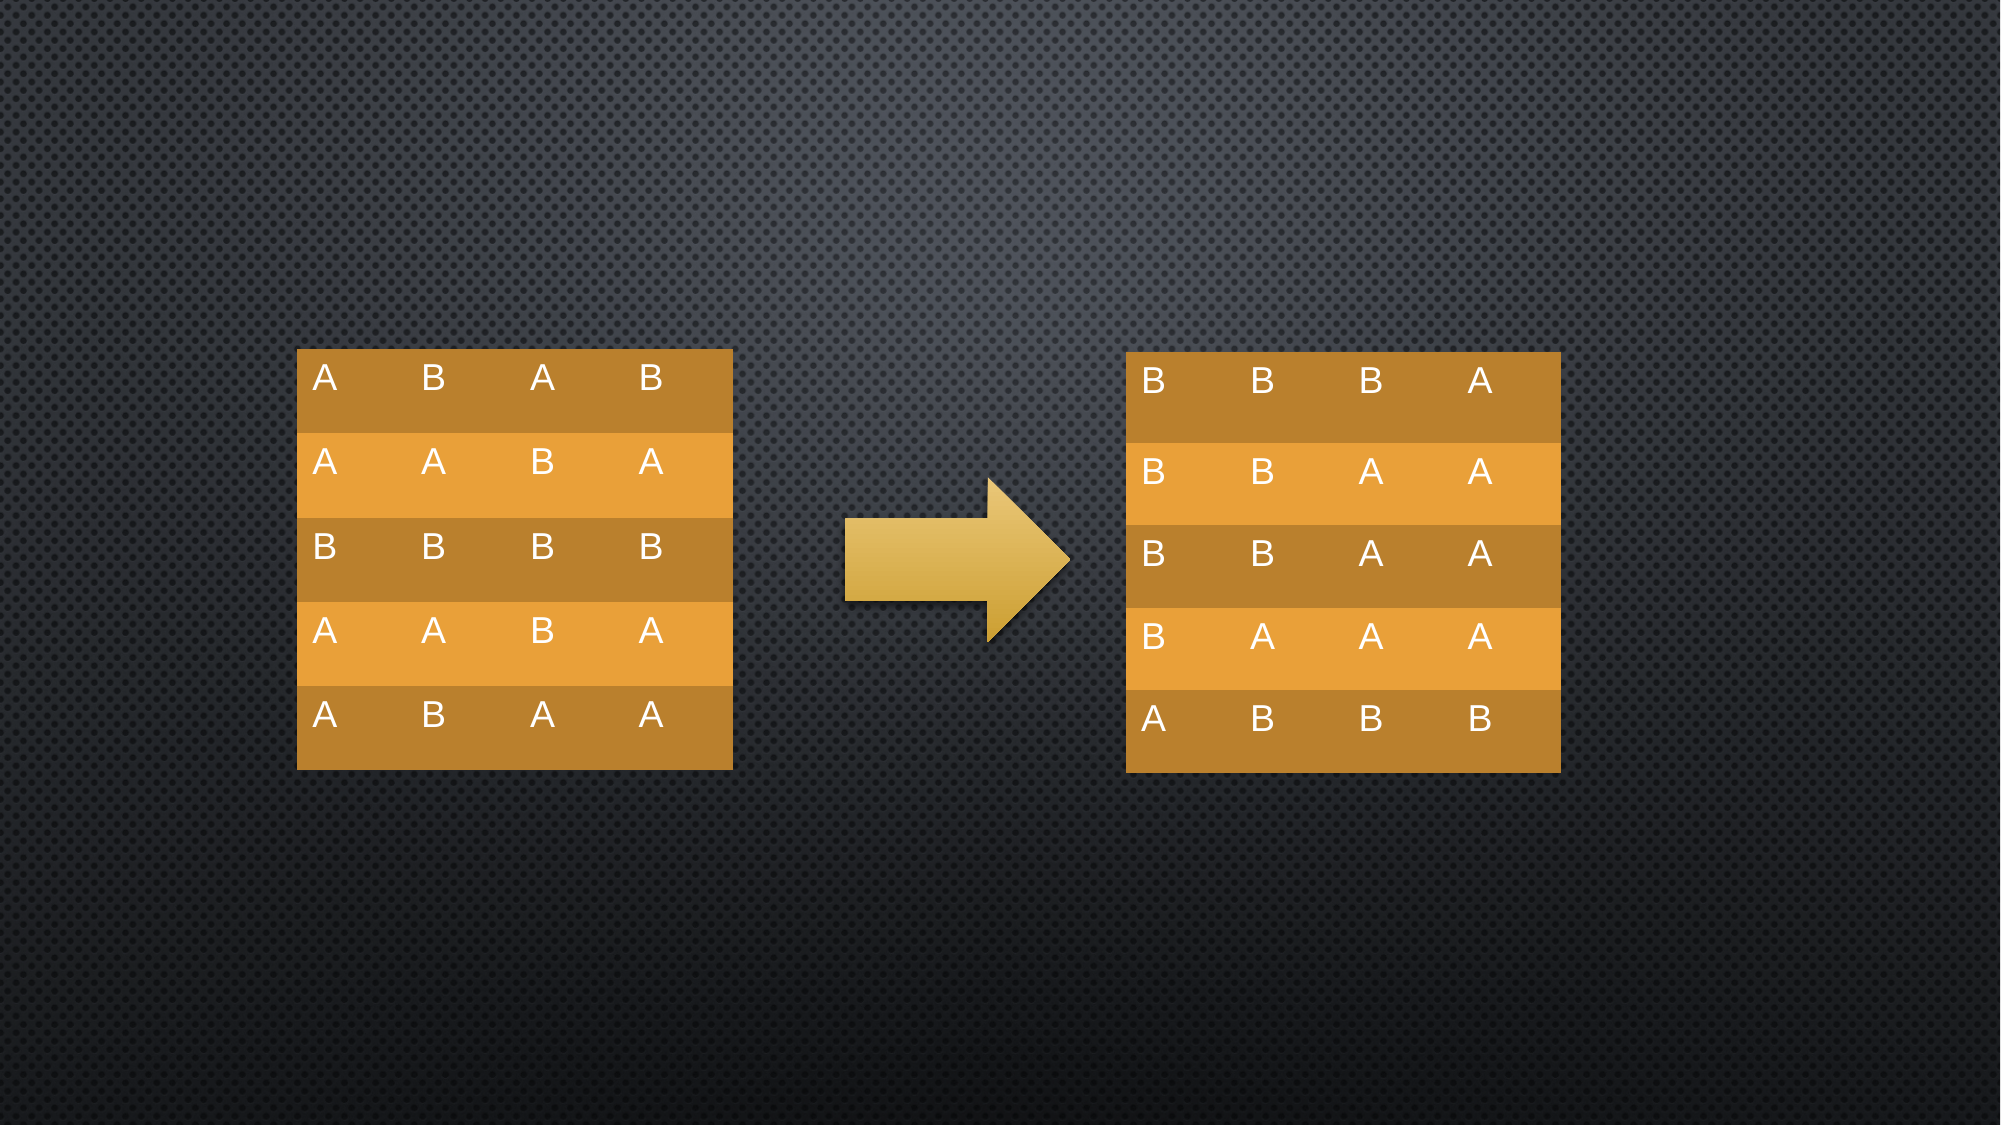

| A | B | A | B |
| --- | --- | --- | --- |
| A | A | B | A |
| B | B | B | B |
| A | A | B | A |
| A | B | A | A |
| B | B | B | A |
| --- | --- | --- | --- |
| B | B | A | A |
| B | B | A | A |
| B | A | A | A |
| A | B | B | B |